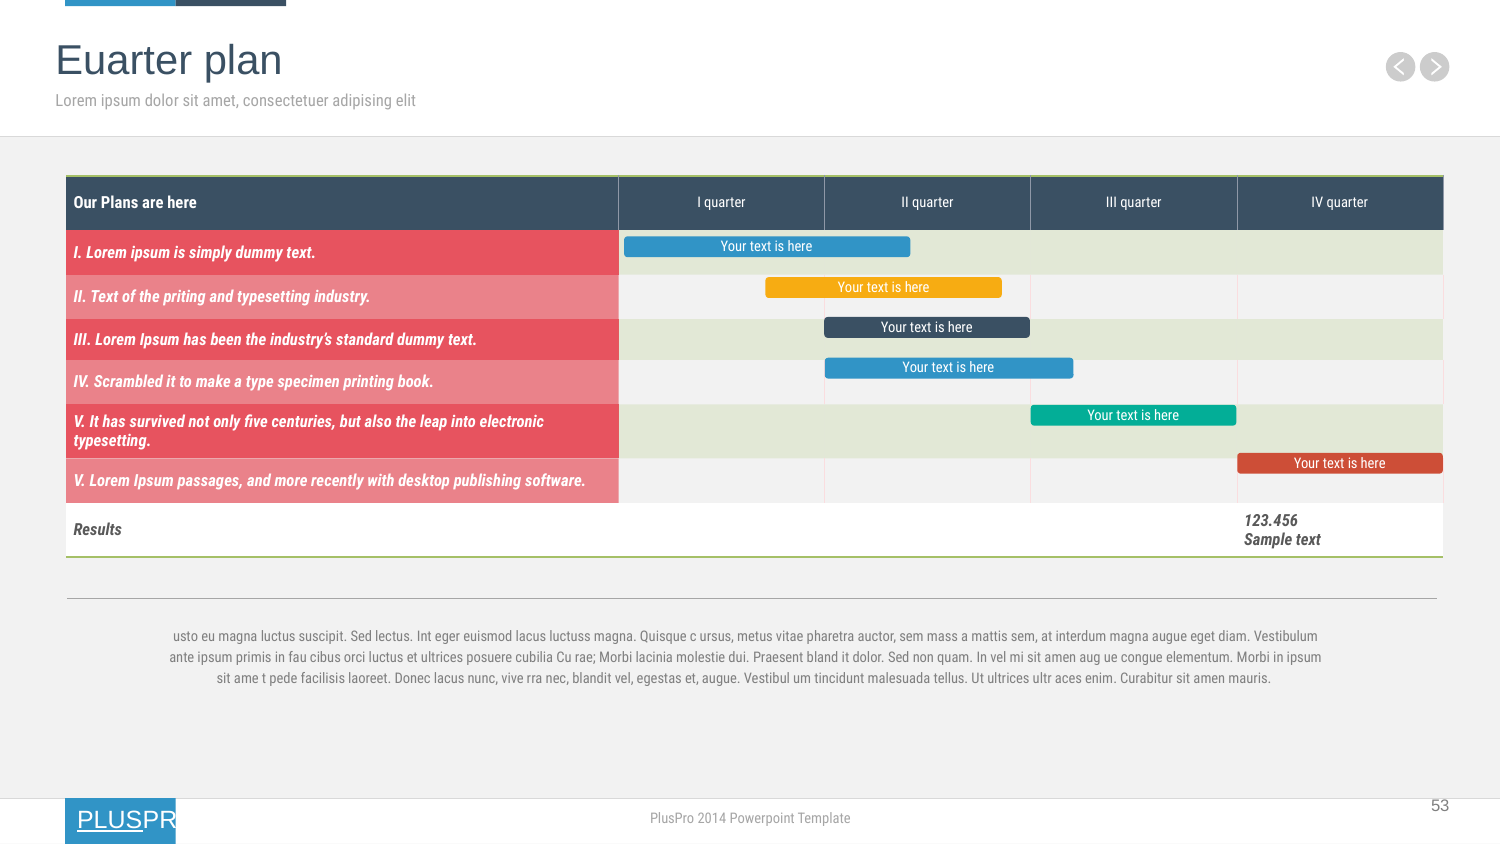

# Euarter plan
Lorem ipsum dolor sit amet, consectetuer adipising elit
| Our Plans are here | I quarter | II quarter | III quarter | IV quarter |
| --- | --- | --- | --- | --- |
| I. Lorem ipsum is simply dummy text. |  |  |  |  |
| II. Text of the priting and typesetting industry. |  |  |  |  |
| III. Lorem Ipsum has been the industry’s standard dummy text. |  |  |  |  |
| IV. Scrambled it to make a type specimen printing book. |  |  |  |  |
| V. It has survived not only five centuries, but also the leap into electronic typesetting. |  |  |  |  |
| V. Lorem Ipsum passages, and more recently with desktop publishing software. |  |  |  |  |
| Results |  |  |  | 123.456 Sample text |
Your text is here

Your text is here

Your text is here

Your text is here

Your text is here

Your text is here

usto eu magna luctus suscipit. Sed lectus. Int eger euismod lacus luctuss magna. Quisque c ursus, metus vitae pharetra auctor, sem mass a mattis sem, at interdum magna augue eget diam. Vestibulum ante ipsum primis in fau cibus orci luctus et ultrices posuere cubilia Cu rae; Morbi lacinia molestie dui. Praesent bland it dolor. Sed non quam. In vel mi sit amen aug ue congue elementum. Morbi in ipsum sit ame t pede facilisis laoreet. Donec lacus nunc, vive rra nec, blandit vel, egestas et, augue. Vestibul um tincidunt malesuada tellus. Ut ultrices ultr aces enim. Curabitur sit amen mauris.
53